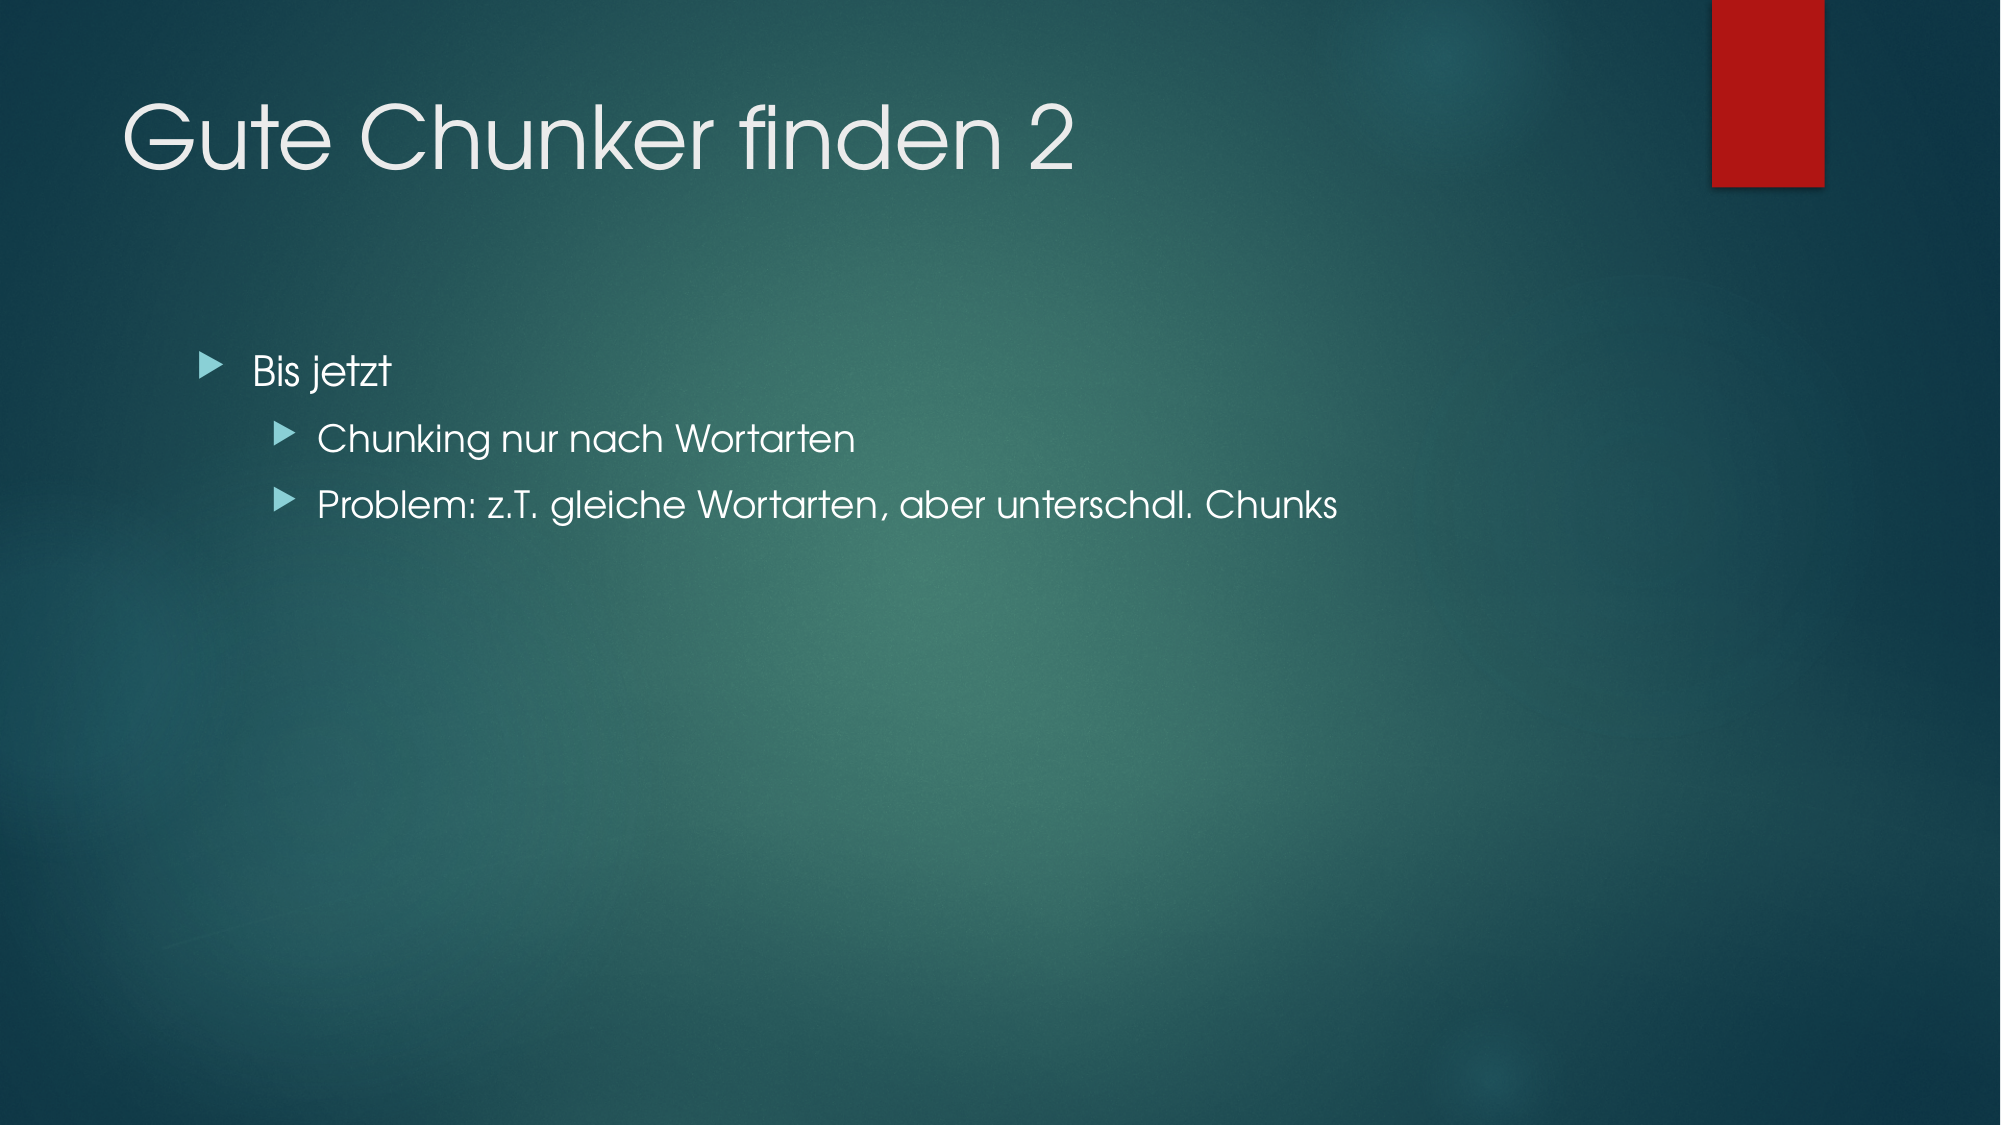

# Gute Chunker finden 2
Bis jetzt
Chunking nur nach Wortarten
Problem: z.T. gleiche Wortarten, aber unterschdl. Chunks